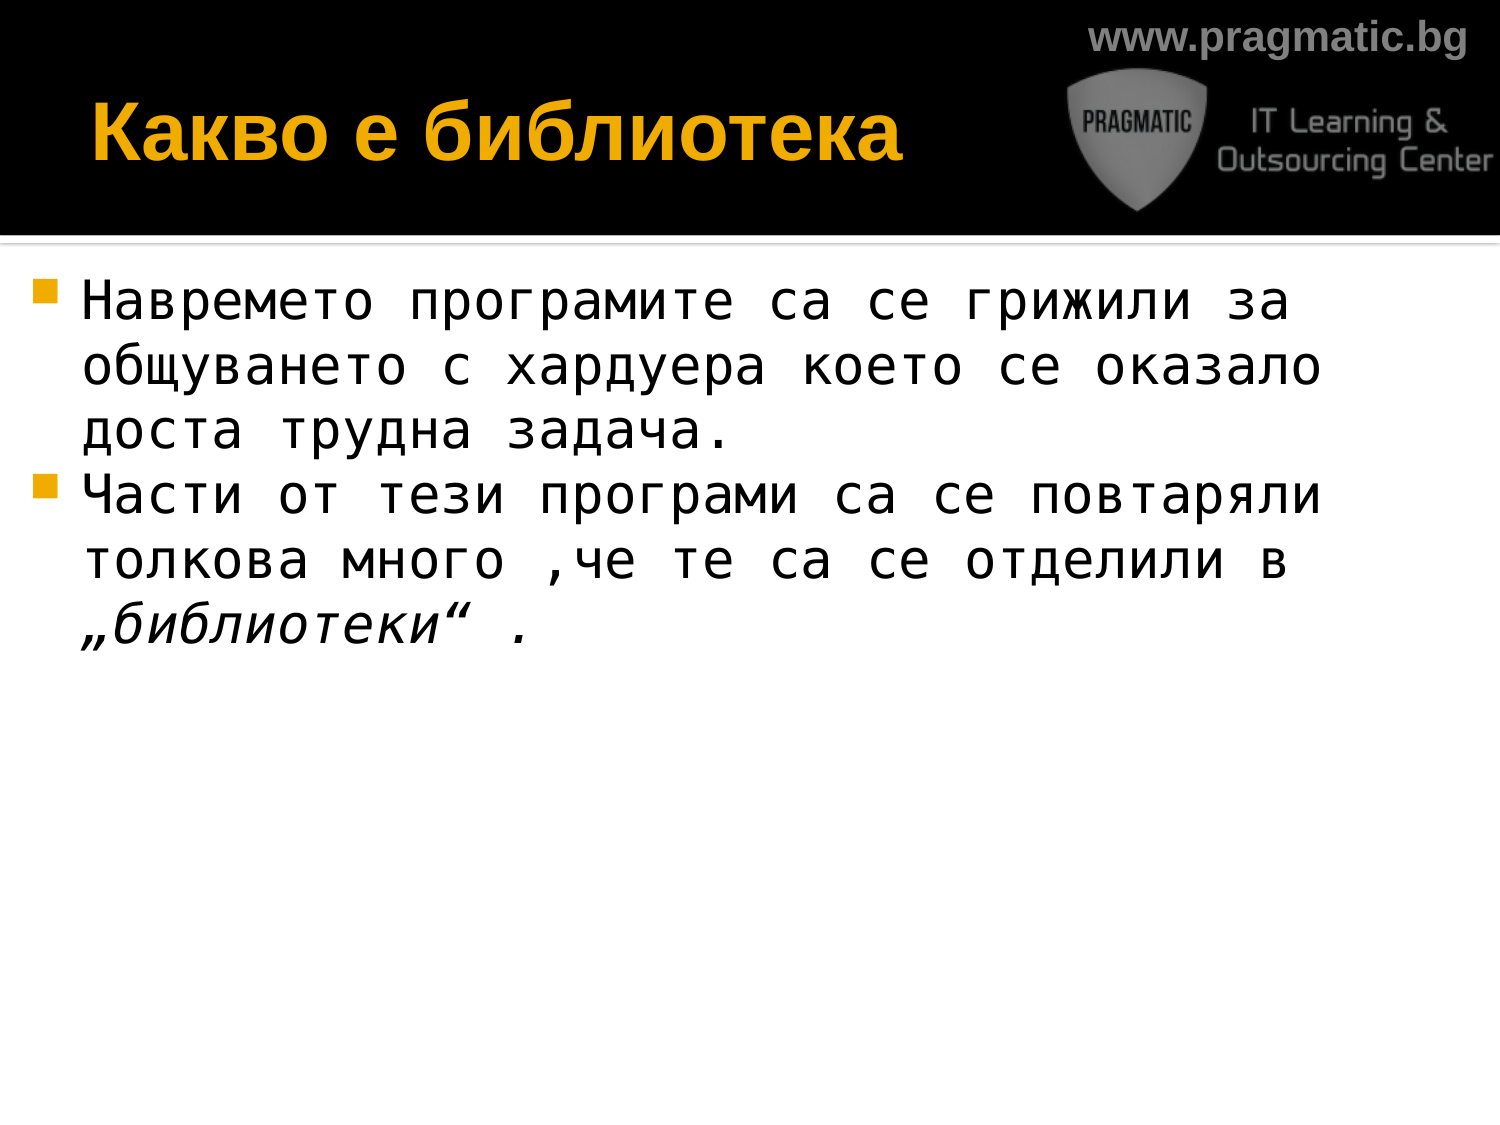

# Какво е библиотека
Навремето програмите са се грижили за общуването с хардуера което се оказало доста трудна задача.
Части от тези програми са се повтаряли толкова много ,че те са се отделили в „библиотеки“ .